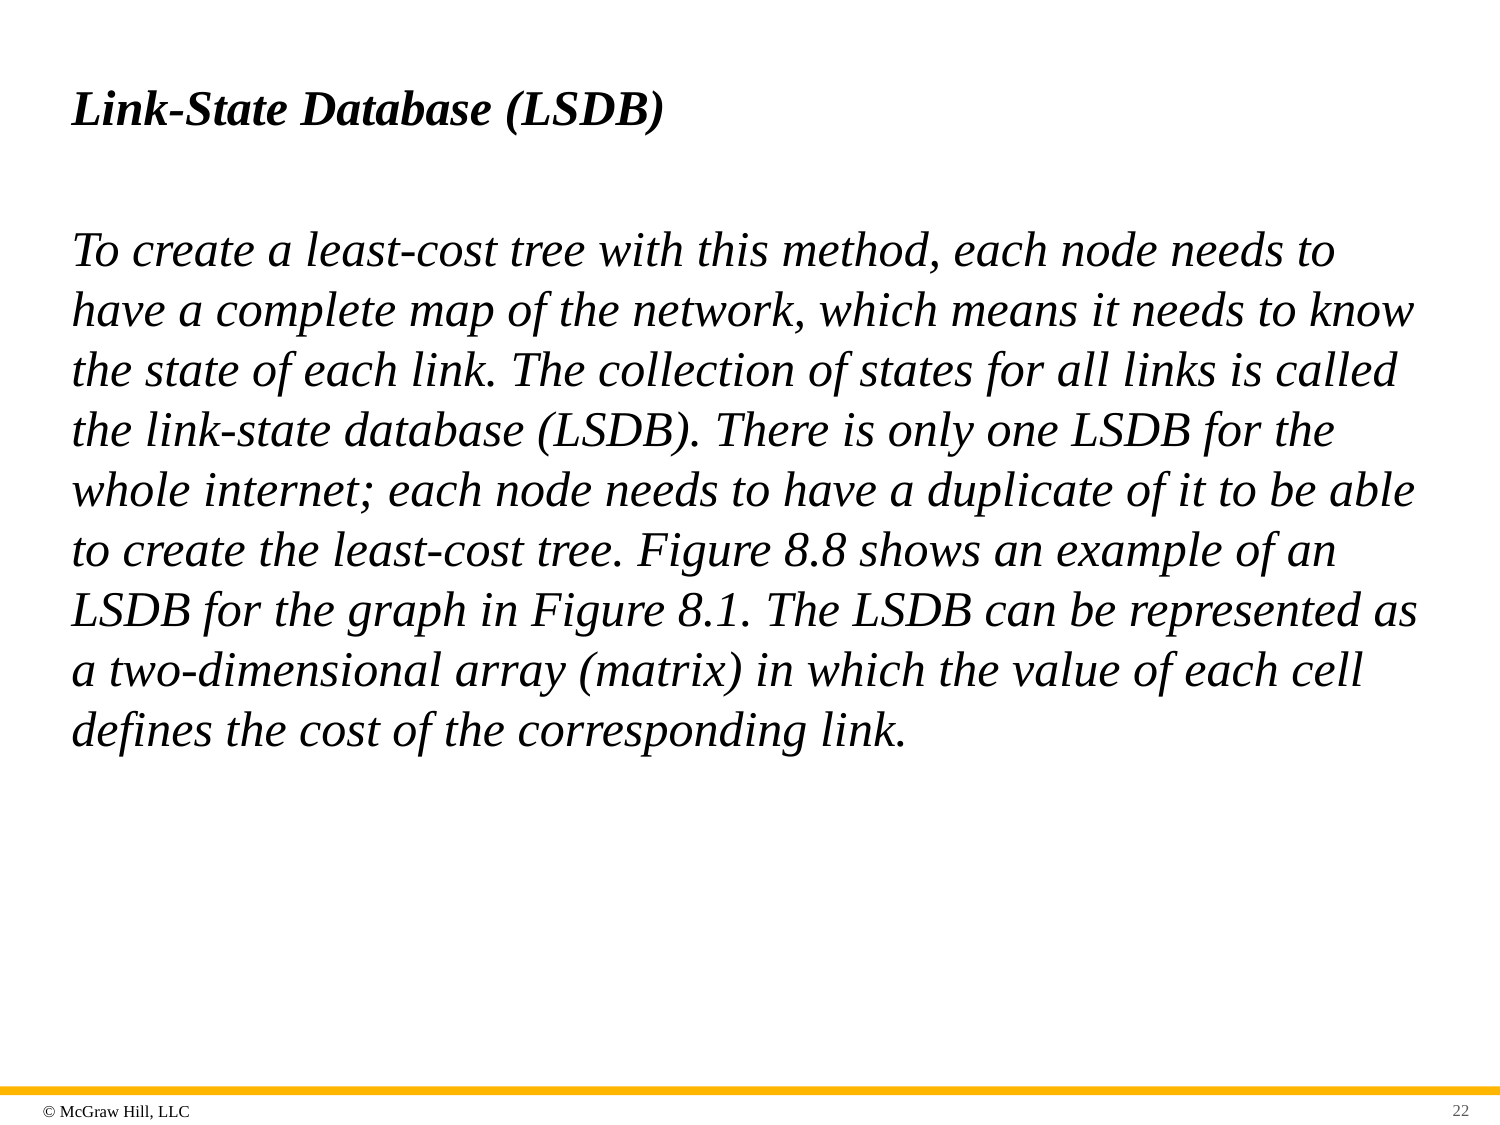

# Link-State Database (LSDB)
To create a least-cost tree with this method, each node needs to have a complete map of the network, which means it needs to know the state of each link. The collection of states for all links is called the link-state database (LSDB). There is only one LSDB for the whole internet; each node needs to have a duplicate of it to be able to create the least-cost tree. Figure 8.8 shows an example of an LSDB for the graph in Figure 8.1. The LSDB can be represented as a two-dimensional array (matrix) in which the value of each cell defines the cost of the corresponding link.
22